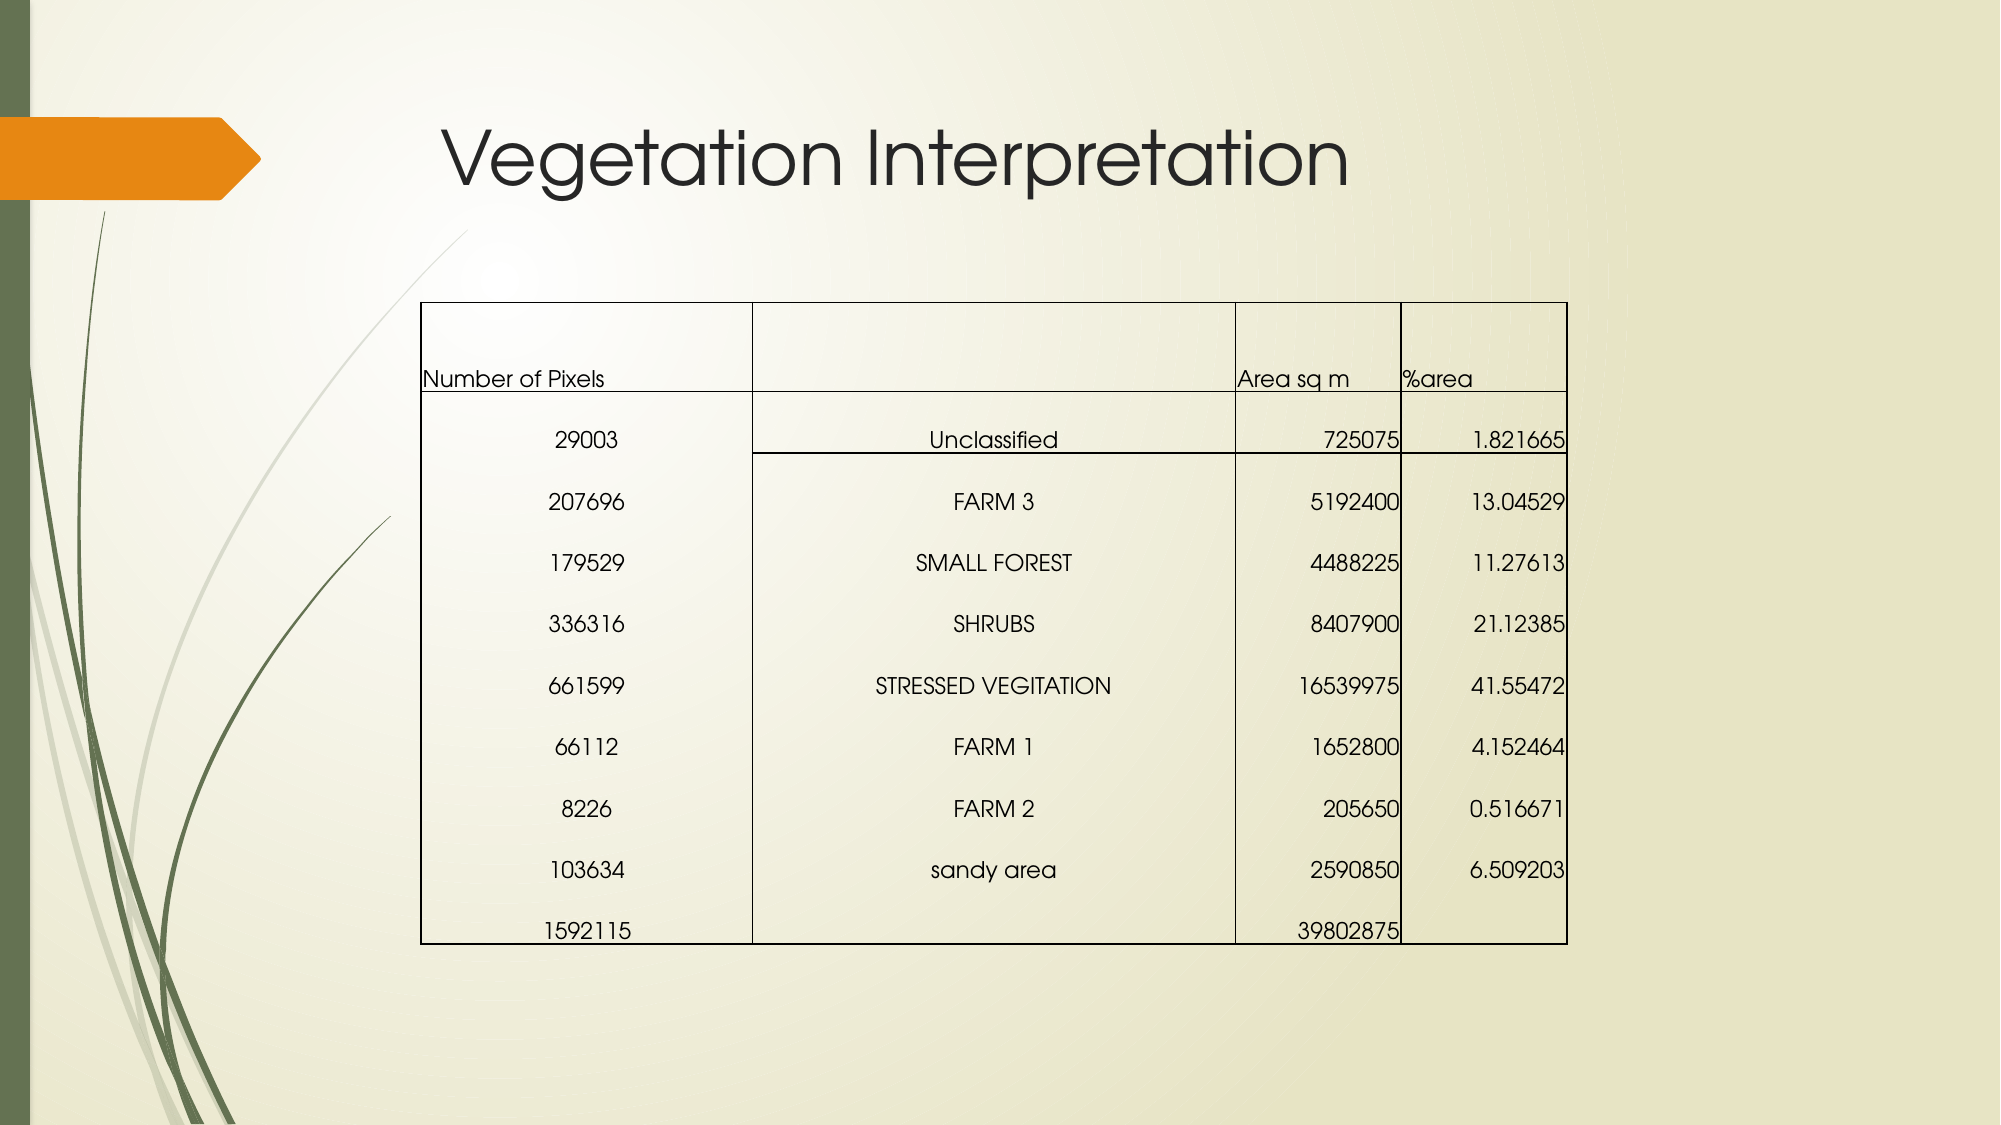

# Vegetation Interpretation
| Number of Pixels |  | Area sq m | %area |
| --- | --- | --- | --- |
| 29003 | Unclassified | 725075 | 1.821665 |
| 207696 | FARM 3 | 5192400 | 13.04529 |
| 179529 | SMALL FOREST | 4488225 | 11.27613 |
| 336316 | SHRUBS | 8407900 | 21.12385 |
| 661599 | STRESSED VEGITATION | 16539975 | 41.55472 |
| 66112 | FARM 1 | 1652800 | 4.152464 |
| 8226 | FARM 2 | 205650 | 0.516671 |
| 103634 | sandy area | 2590850 | 6.509203 |
| 1592115 |  | 39802875 |  |